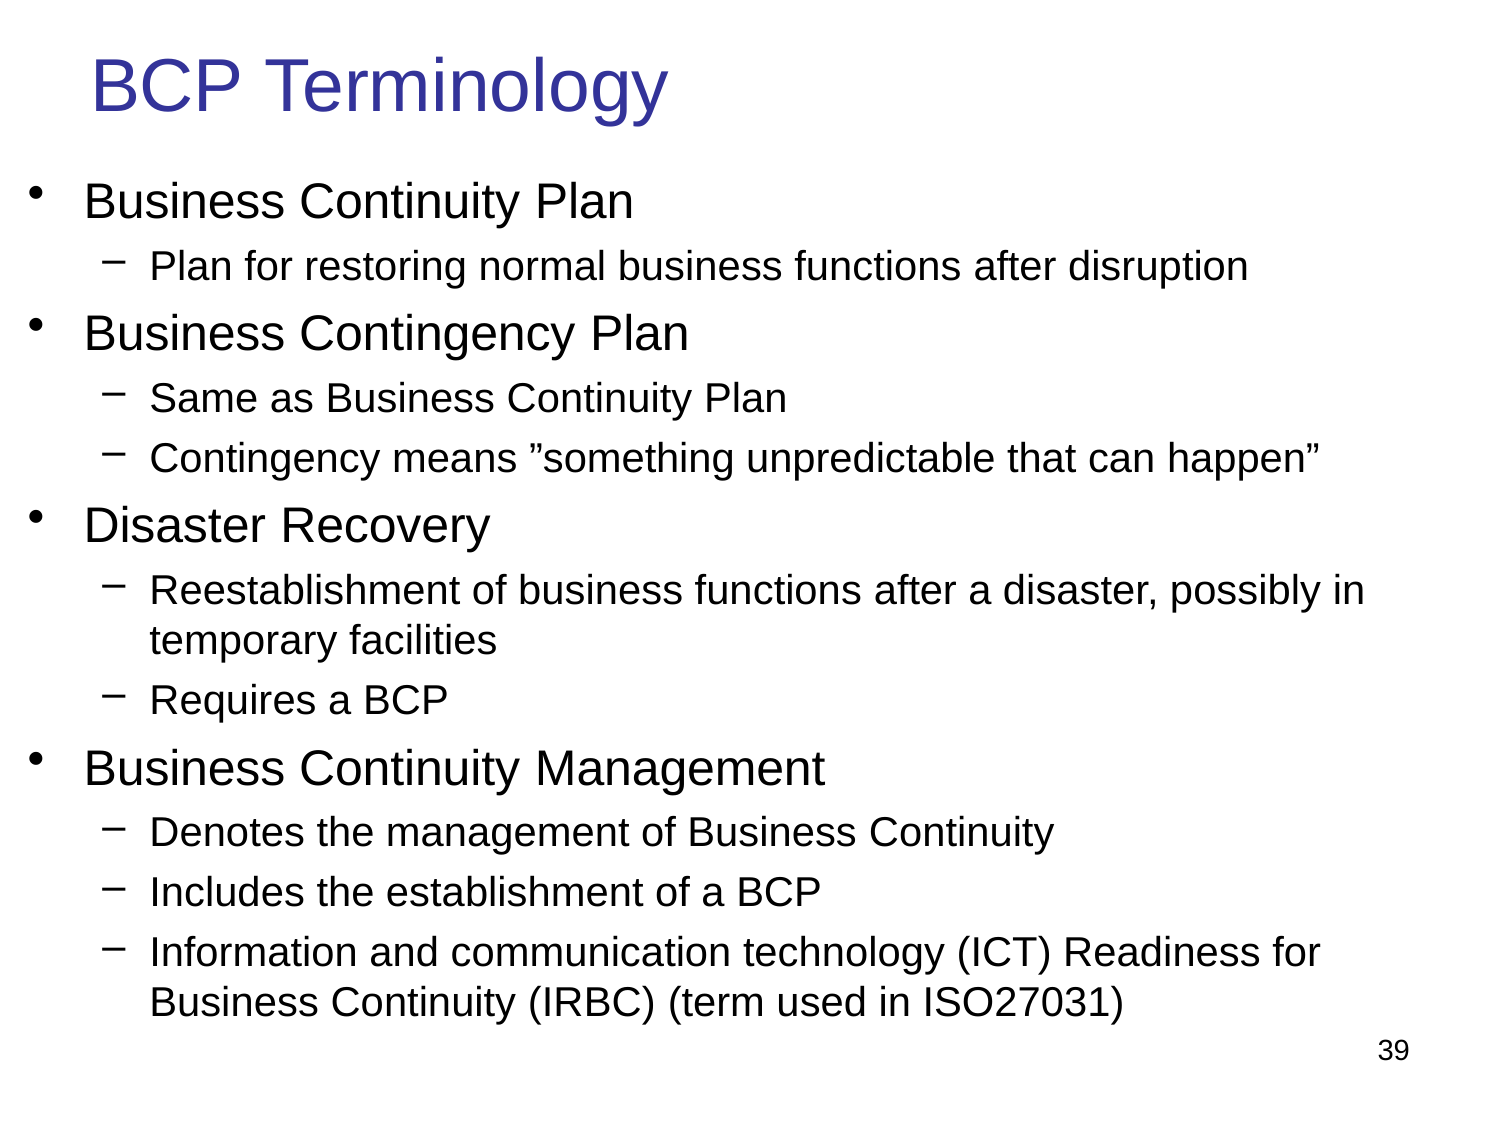

# BCP Terminology
Business Continuity Plan
Plan for restoring normal business functions after disruption
Business Contingency Plan
Same as Business Continuity Plan
Contingency means ”something unpredictable that can happen”
Disaster Recovery
Reestablishment of business functions after a disaster, possibly in
temporary facilities
Requires a BCP
Business Continuity Management
Denotes the management of Business Continuity
Includes the establishment of a BCP
Information and communication technology (ICT) Readiness for Business Continuity (IRBC) (term used in ISO27031)

39